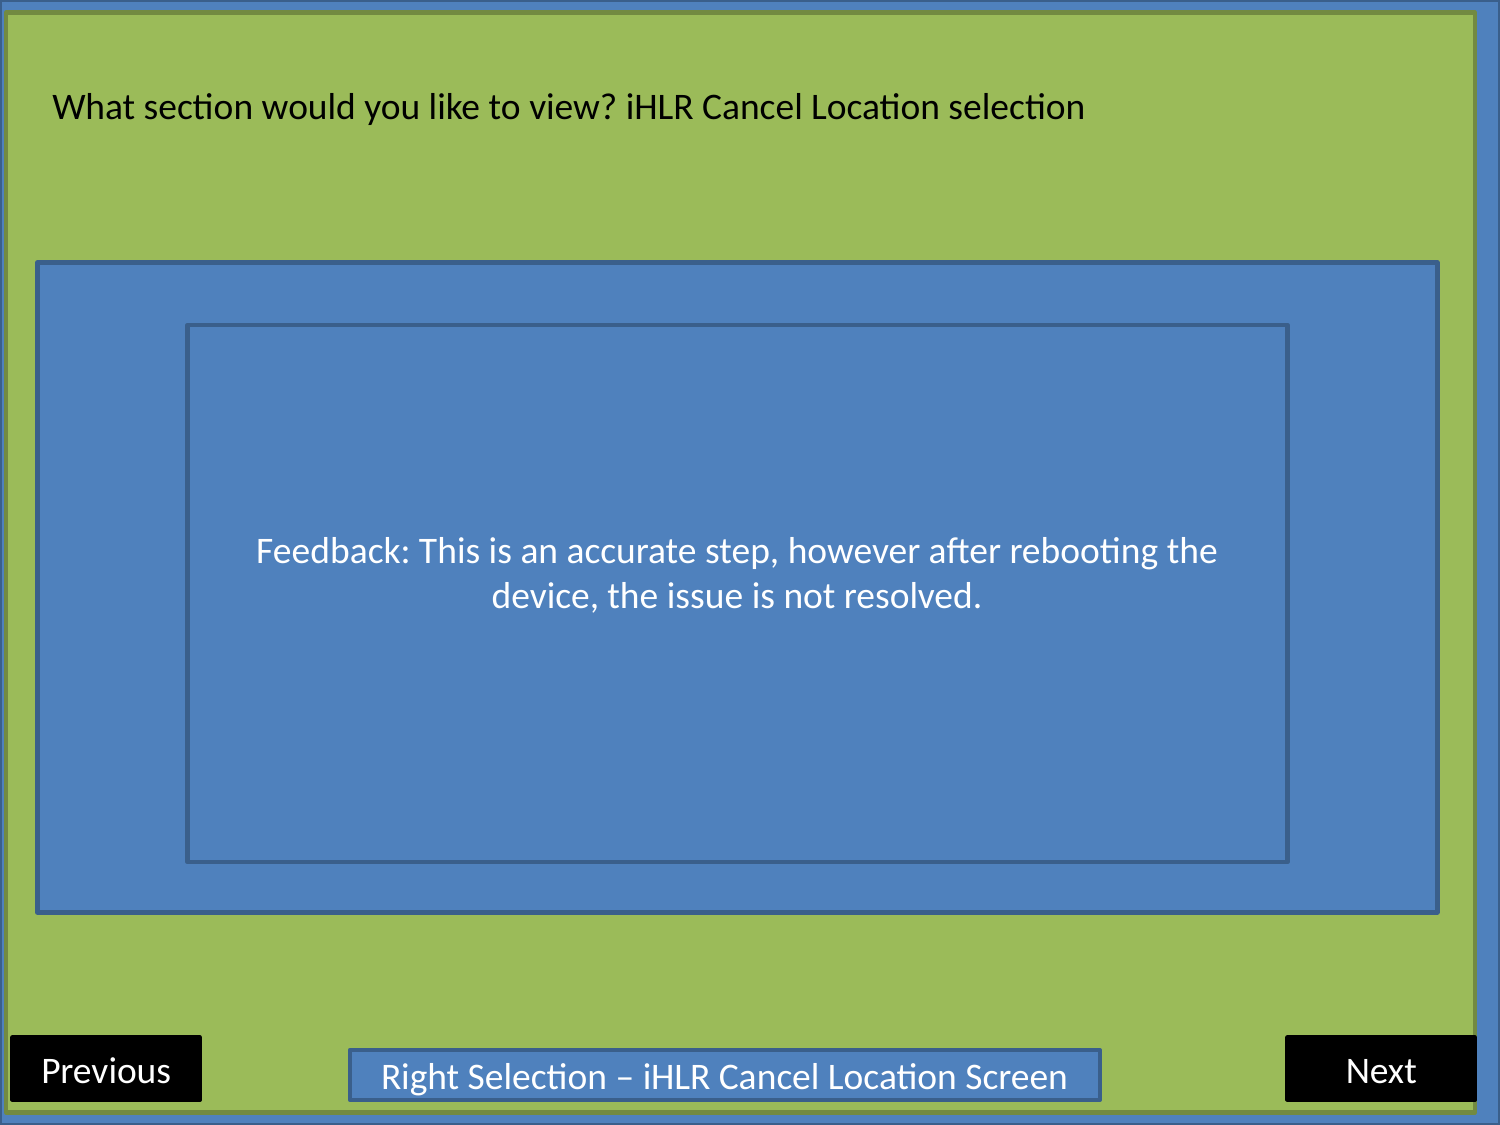

#
What section would you like to view? iHLR Cancel Location selection

Feedback: This is an accurate step, however after rebooting the device, the issue is not resolved.

Previous
Next
Right Selection – iHLR Cancel Location Screen